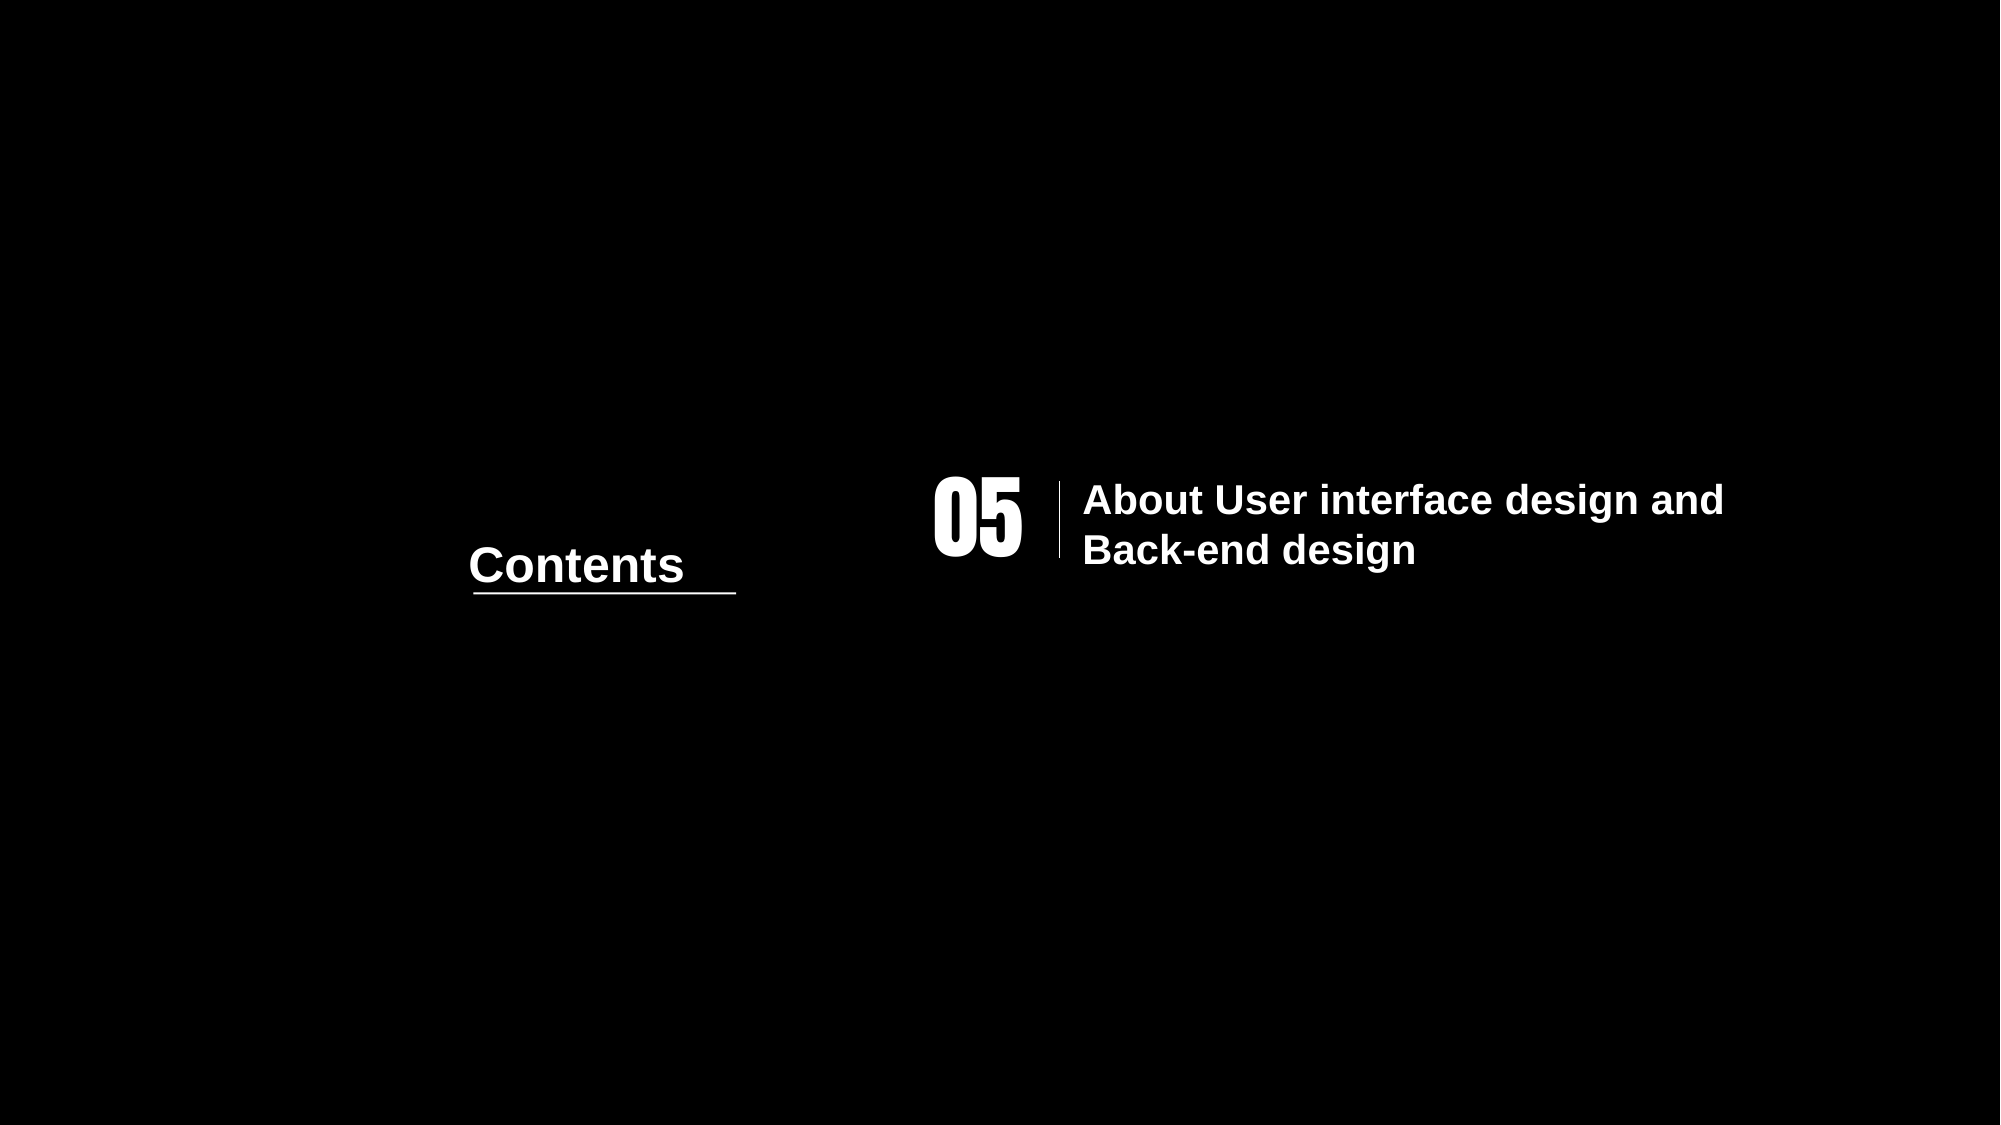

05
About User interface design and Back-end design
Contents